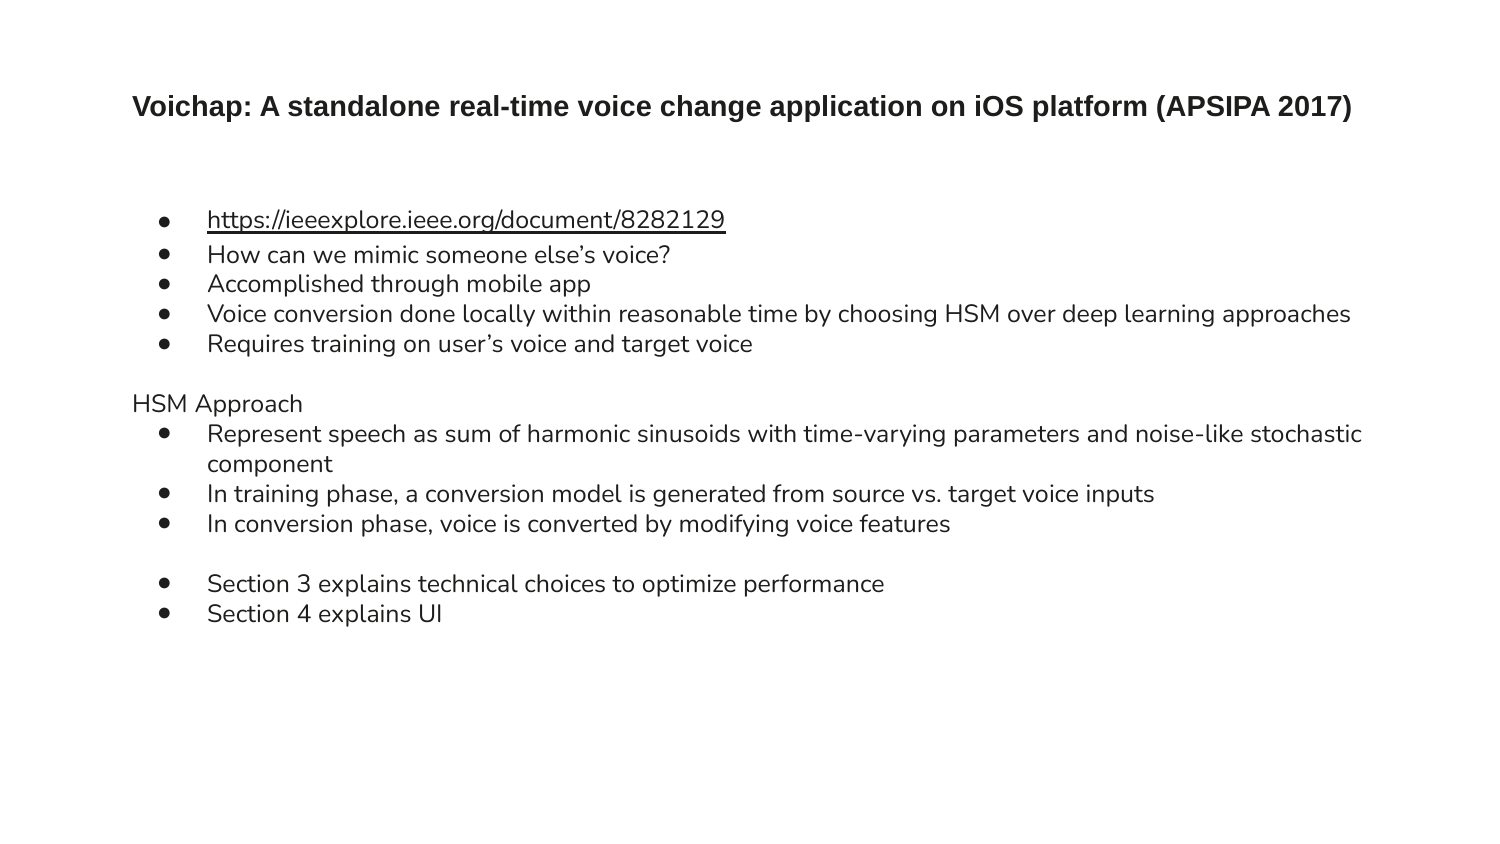

# Voichap: A standalone real-time voice change application on iOS platform (APSIPA 2017)
https://ieeexplore.ieee.org/document/8282129
How can we mimic someone else’s voice?
Accomplished through mobile app
Voice conversion done locally within reasonable time by choosing HSM over deep learning approaches
Requires training on user’s voice and target voice

HSM Approach
Represent speech as sum of harmonic sinusoids with time-varying parameters and noise-like stochastic component
In training phase, a conversion model is generated from source vs. target voice inputs
In conversion phase, voice is converted by modifying voice features

Section 3 explains technical choices to optimize performance
Section 4 explains UI